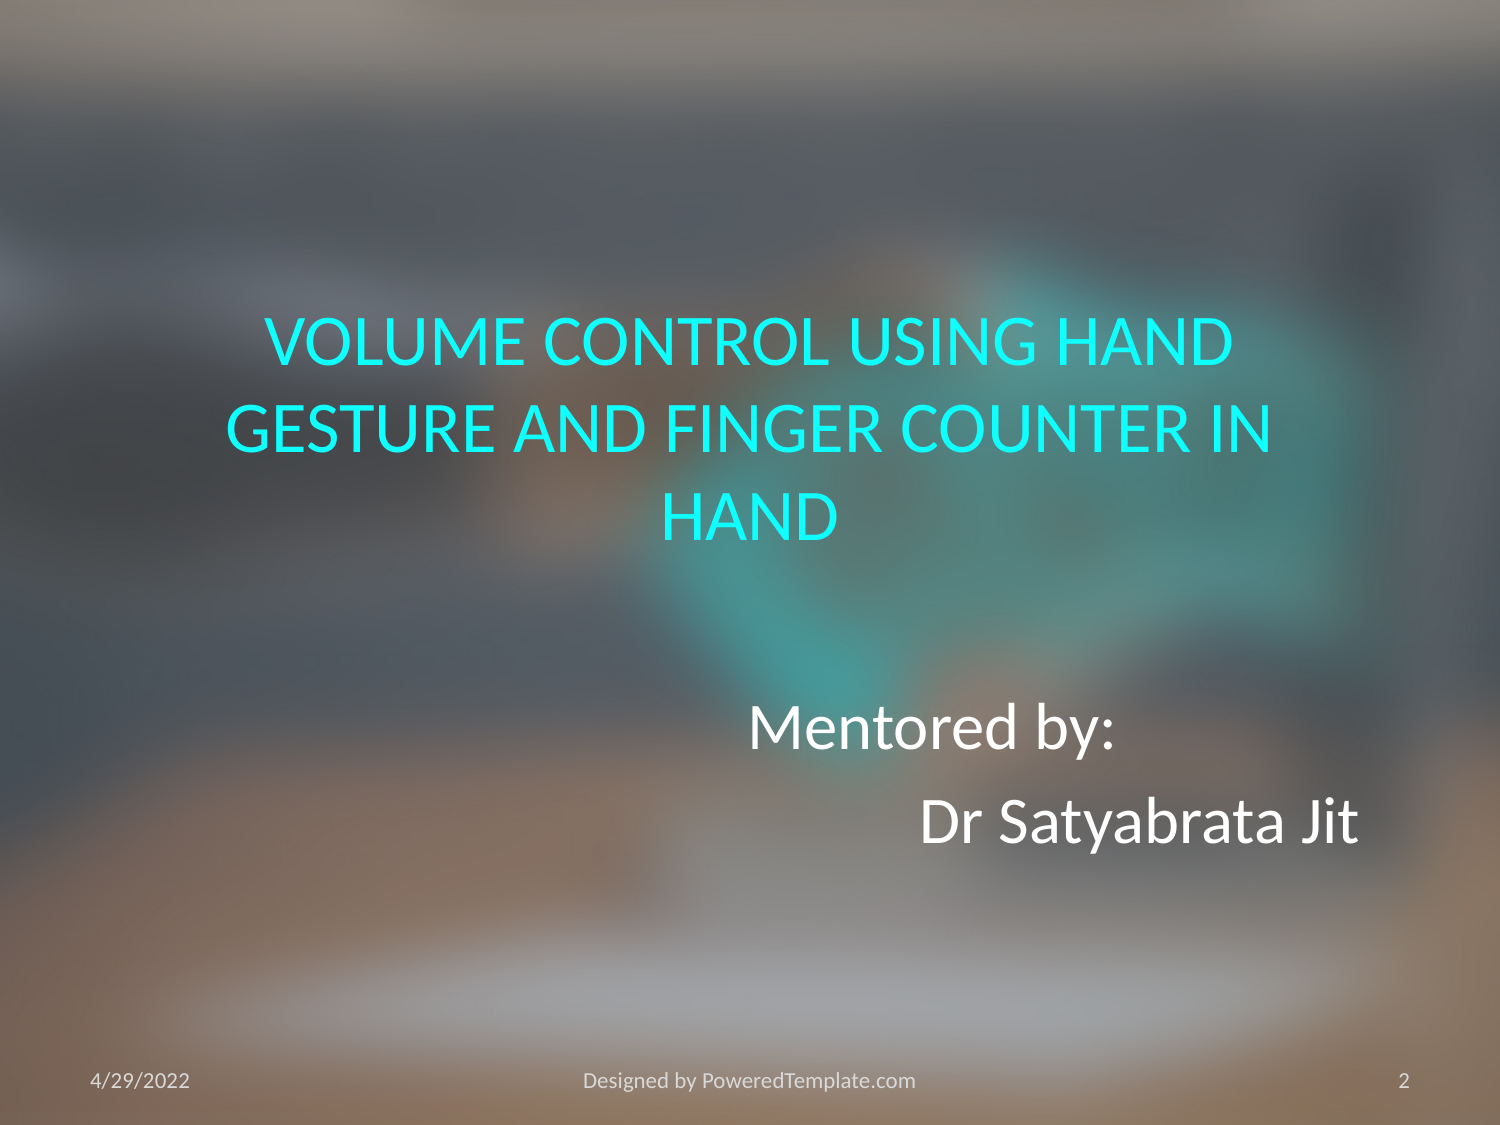

# VOLUME CONTROL USING HAND GESTURE AND FINGER COUNTER IN HAND
                                        Mentored by:
                                                    Dr Satyabrata Jit
4/29/2022
Designed by PoweredTemplate.com
2